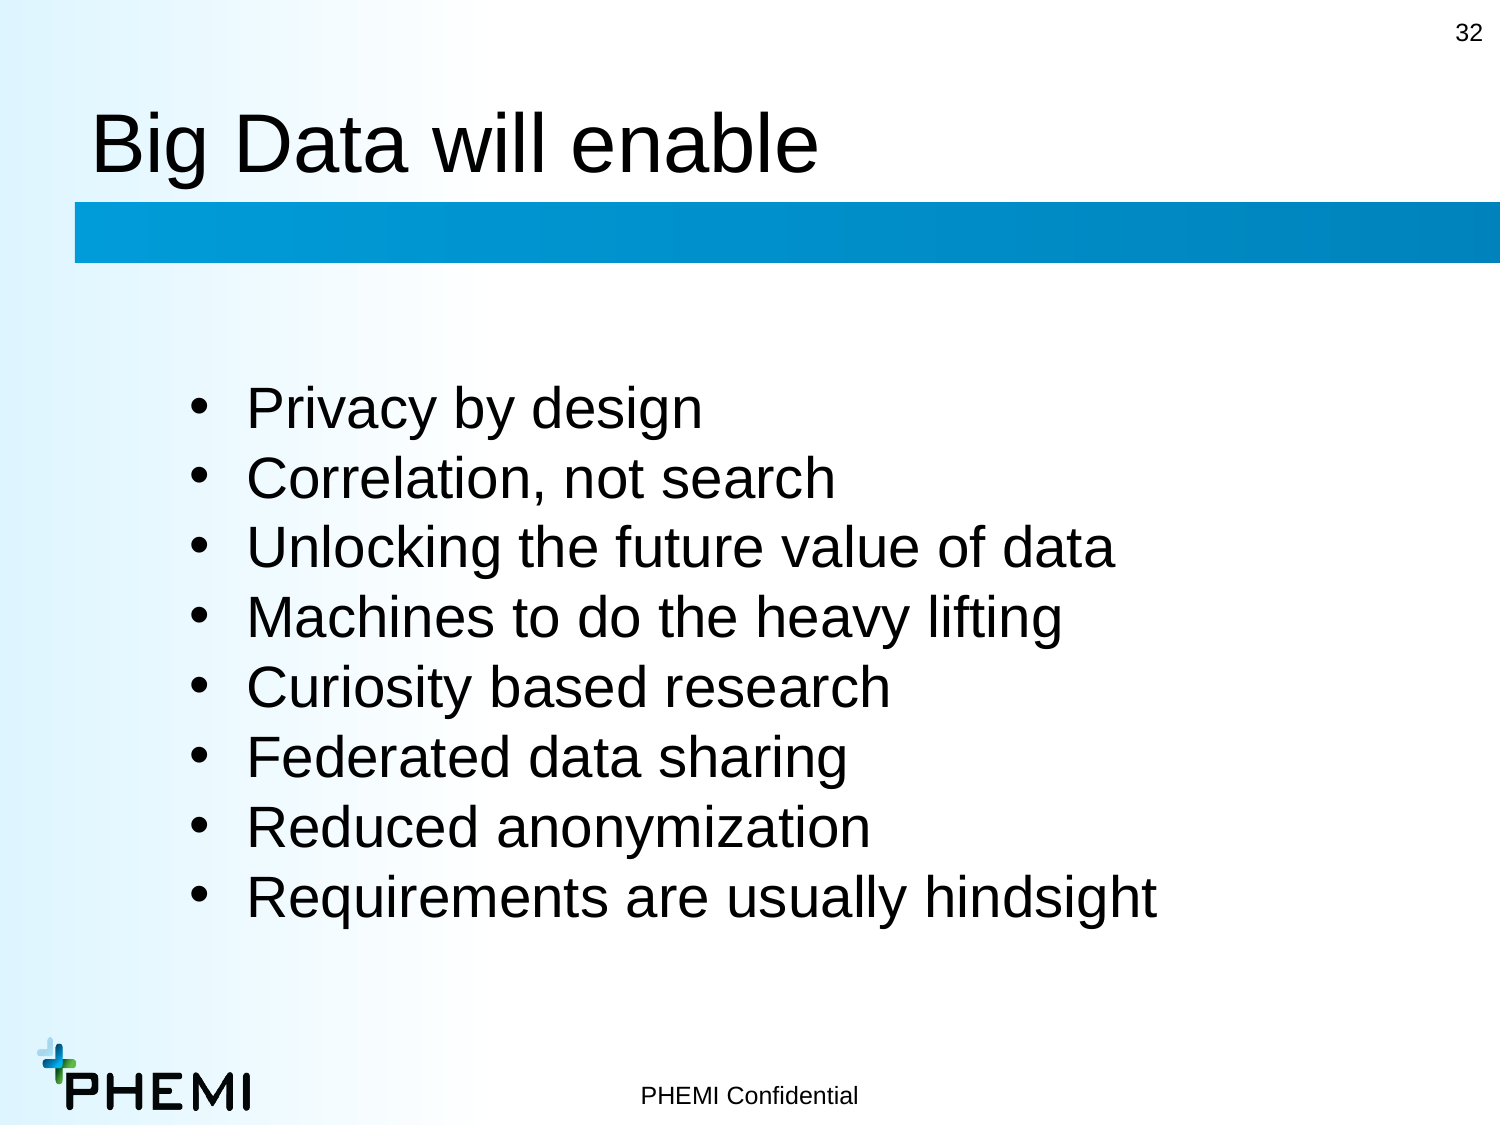

32
# Big Data will enable
Privacy by design
Correlation, not search
Unlocking the future value of data
Machines to do the heavy lifting
Curiosity based research
Federated data sharing
Reduced anonymization
Requirements are usually hindsight